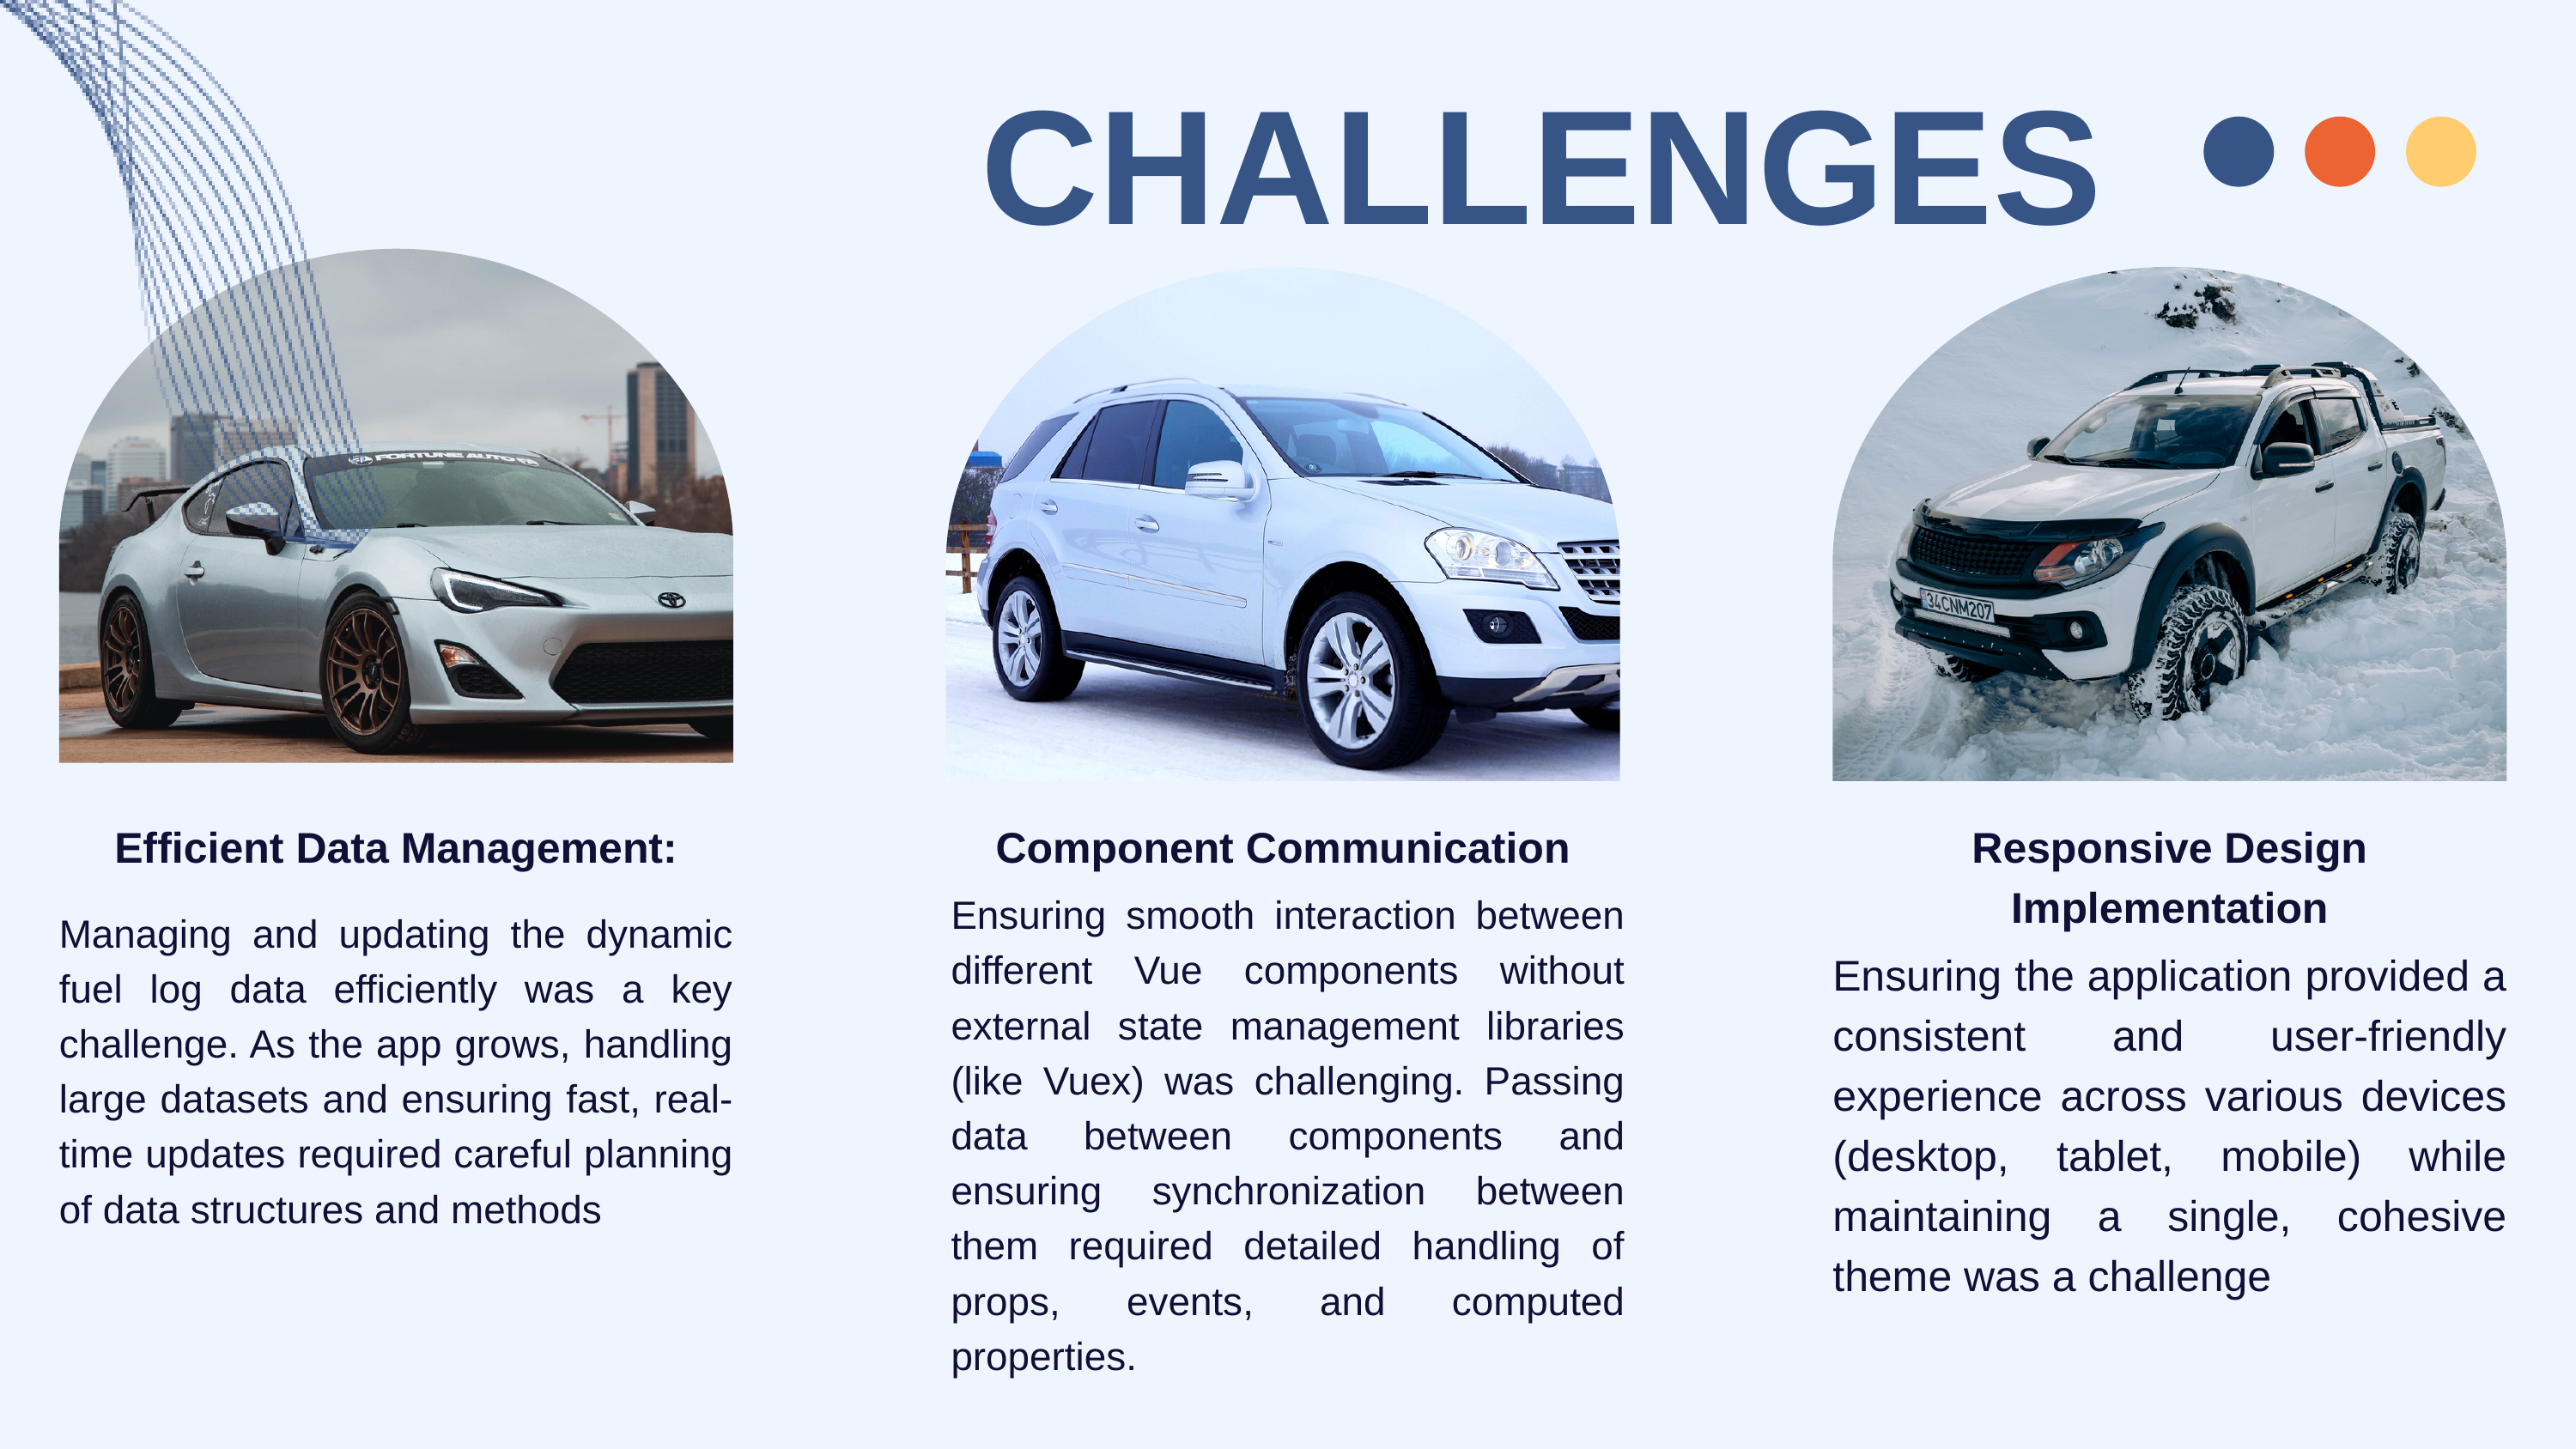

CHALLENGES

Efficient Data Management:
Component Communication
Responsive Design Implementation
Ensuring smooth interaction between different Vue components without external state management libraries (like Vuex) was challenging. Passing data between components and ensuring synchronization between them required detailed handling of props, events, and computed properties.
Managing and updating the dynamic fuel log data efficiently was a key challenge. As the app grows, handling large datasets and ensuring fast, real-time updates required careful planning of data structures and methods
Ensuring the application provided a consistent and user-friendly experience across various devices (desktop, tablet, mobile) while maintaining a single, cohesive theme was a challenge